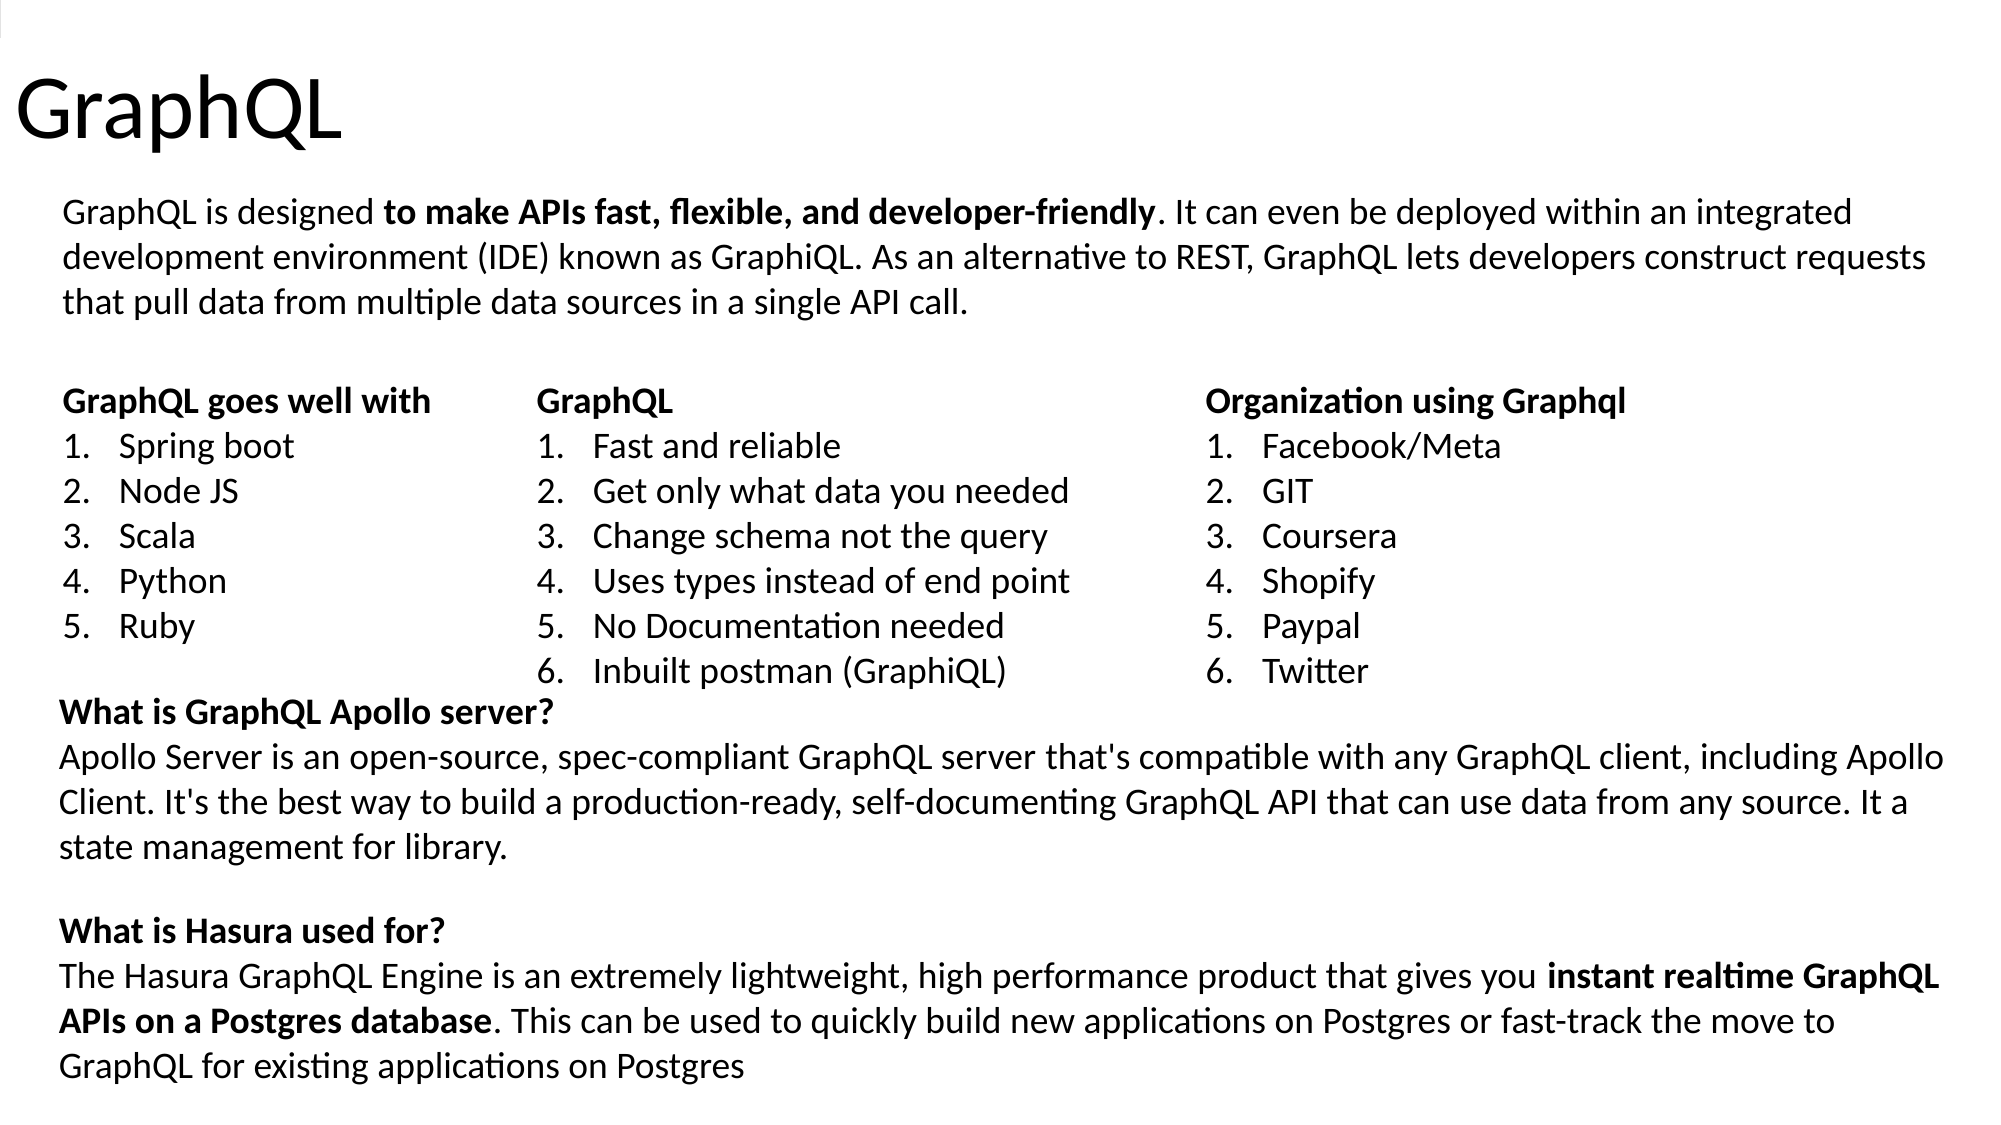

# GraphQL

GraphQL is designed to make APIs fast, flexible, and developer-friendly. It can even be deployed within an integrated
development environment (IDE) known as GraphiQL. As an alternative to REST, GraphQL lets developers construct requests
that pull data from multiple data sources in a single API call.
GraphQL
Fast and reliable
Get only what data you needed
Change schema not the query
Uses types instead of end point
No Documentation needed
Inbuilt postman (GraphiQL)
Organization using Graphql
Facebook/Meta
GIT
Coursera
Shopify
Paypal
Twitter

GraphQL goes well with
Spring boot
Node JS
Scala
Python
Ruby
What is GraphQL Apollo server?
Apollo Server is an open-source, spec-compliant GraphQL server that's compatible with any GraphQL client, including Apollo Client. It's the best way to build a production-ready, self-documenting GraphQL API that can use data from any source. It a state management for library.
What is Hasura used for?
The Hasura GraphQL Engine is an extremely lightweight, high performance product that gives you instant realtime GraphQL APIs on a Postgres database. This can be used to quickly build new applications on Postgres or fast-track the move to GraphQL for existing applications on Postgres